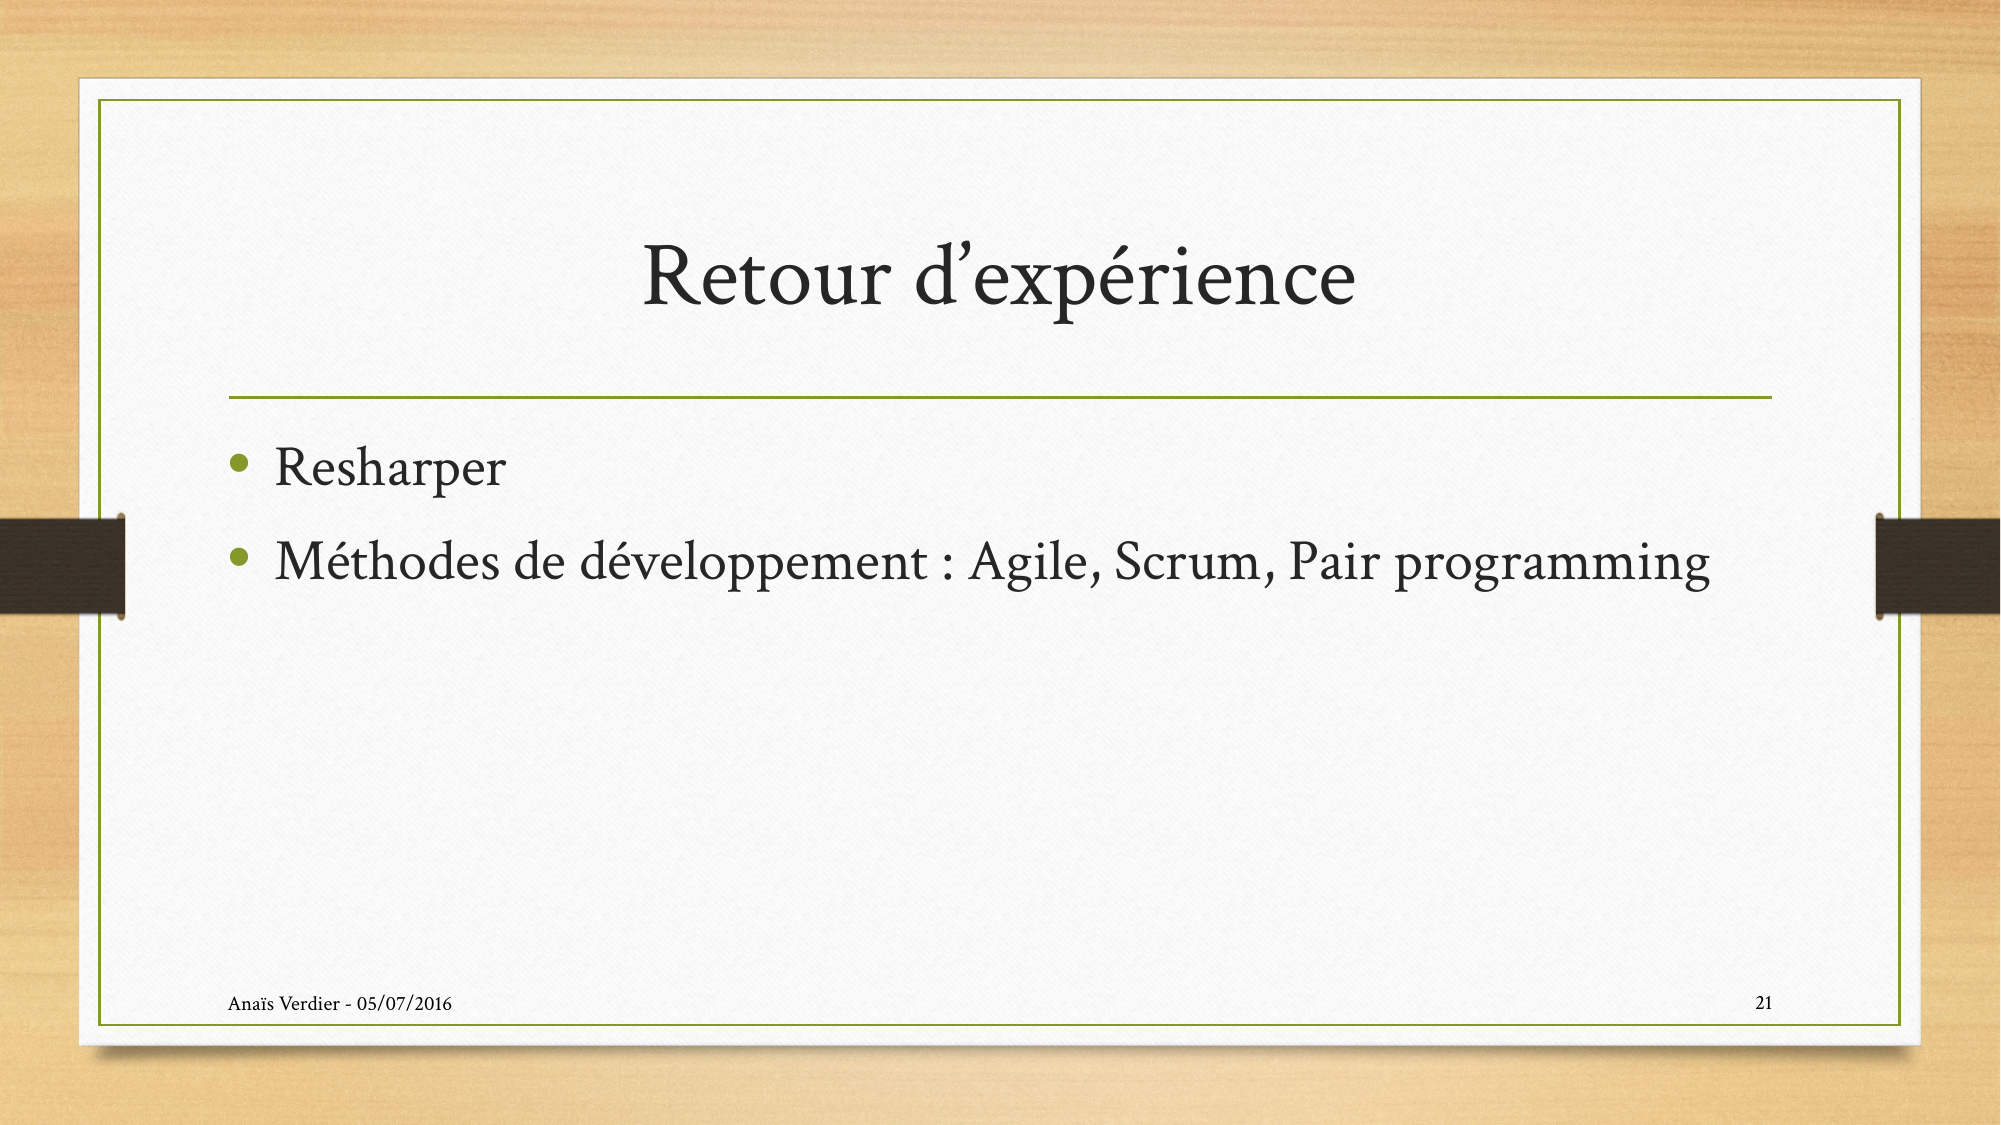

# Retour d’expérience
Resharper
Méthodes de développement : Agile, Scrum, Pair programming

Anaïs Verdier - 05/07/2016
21